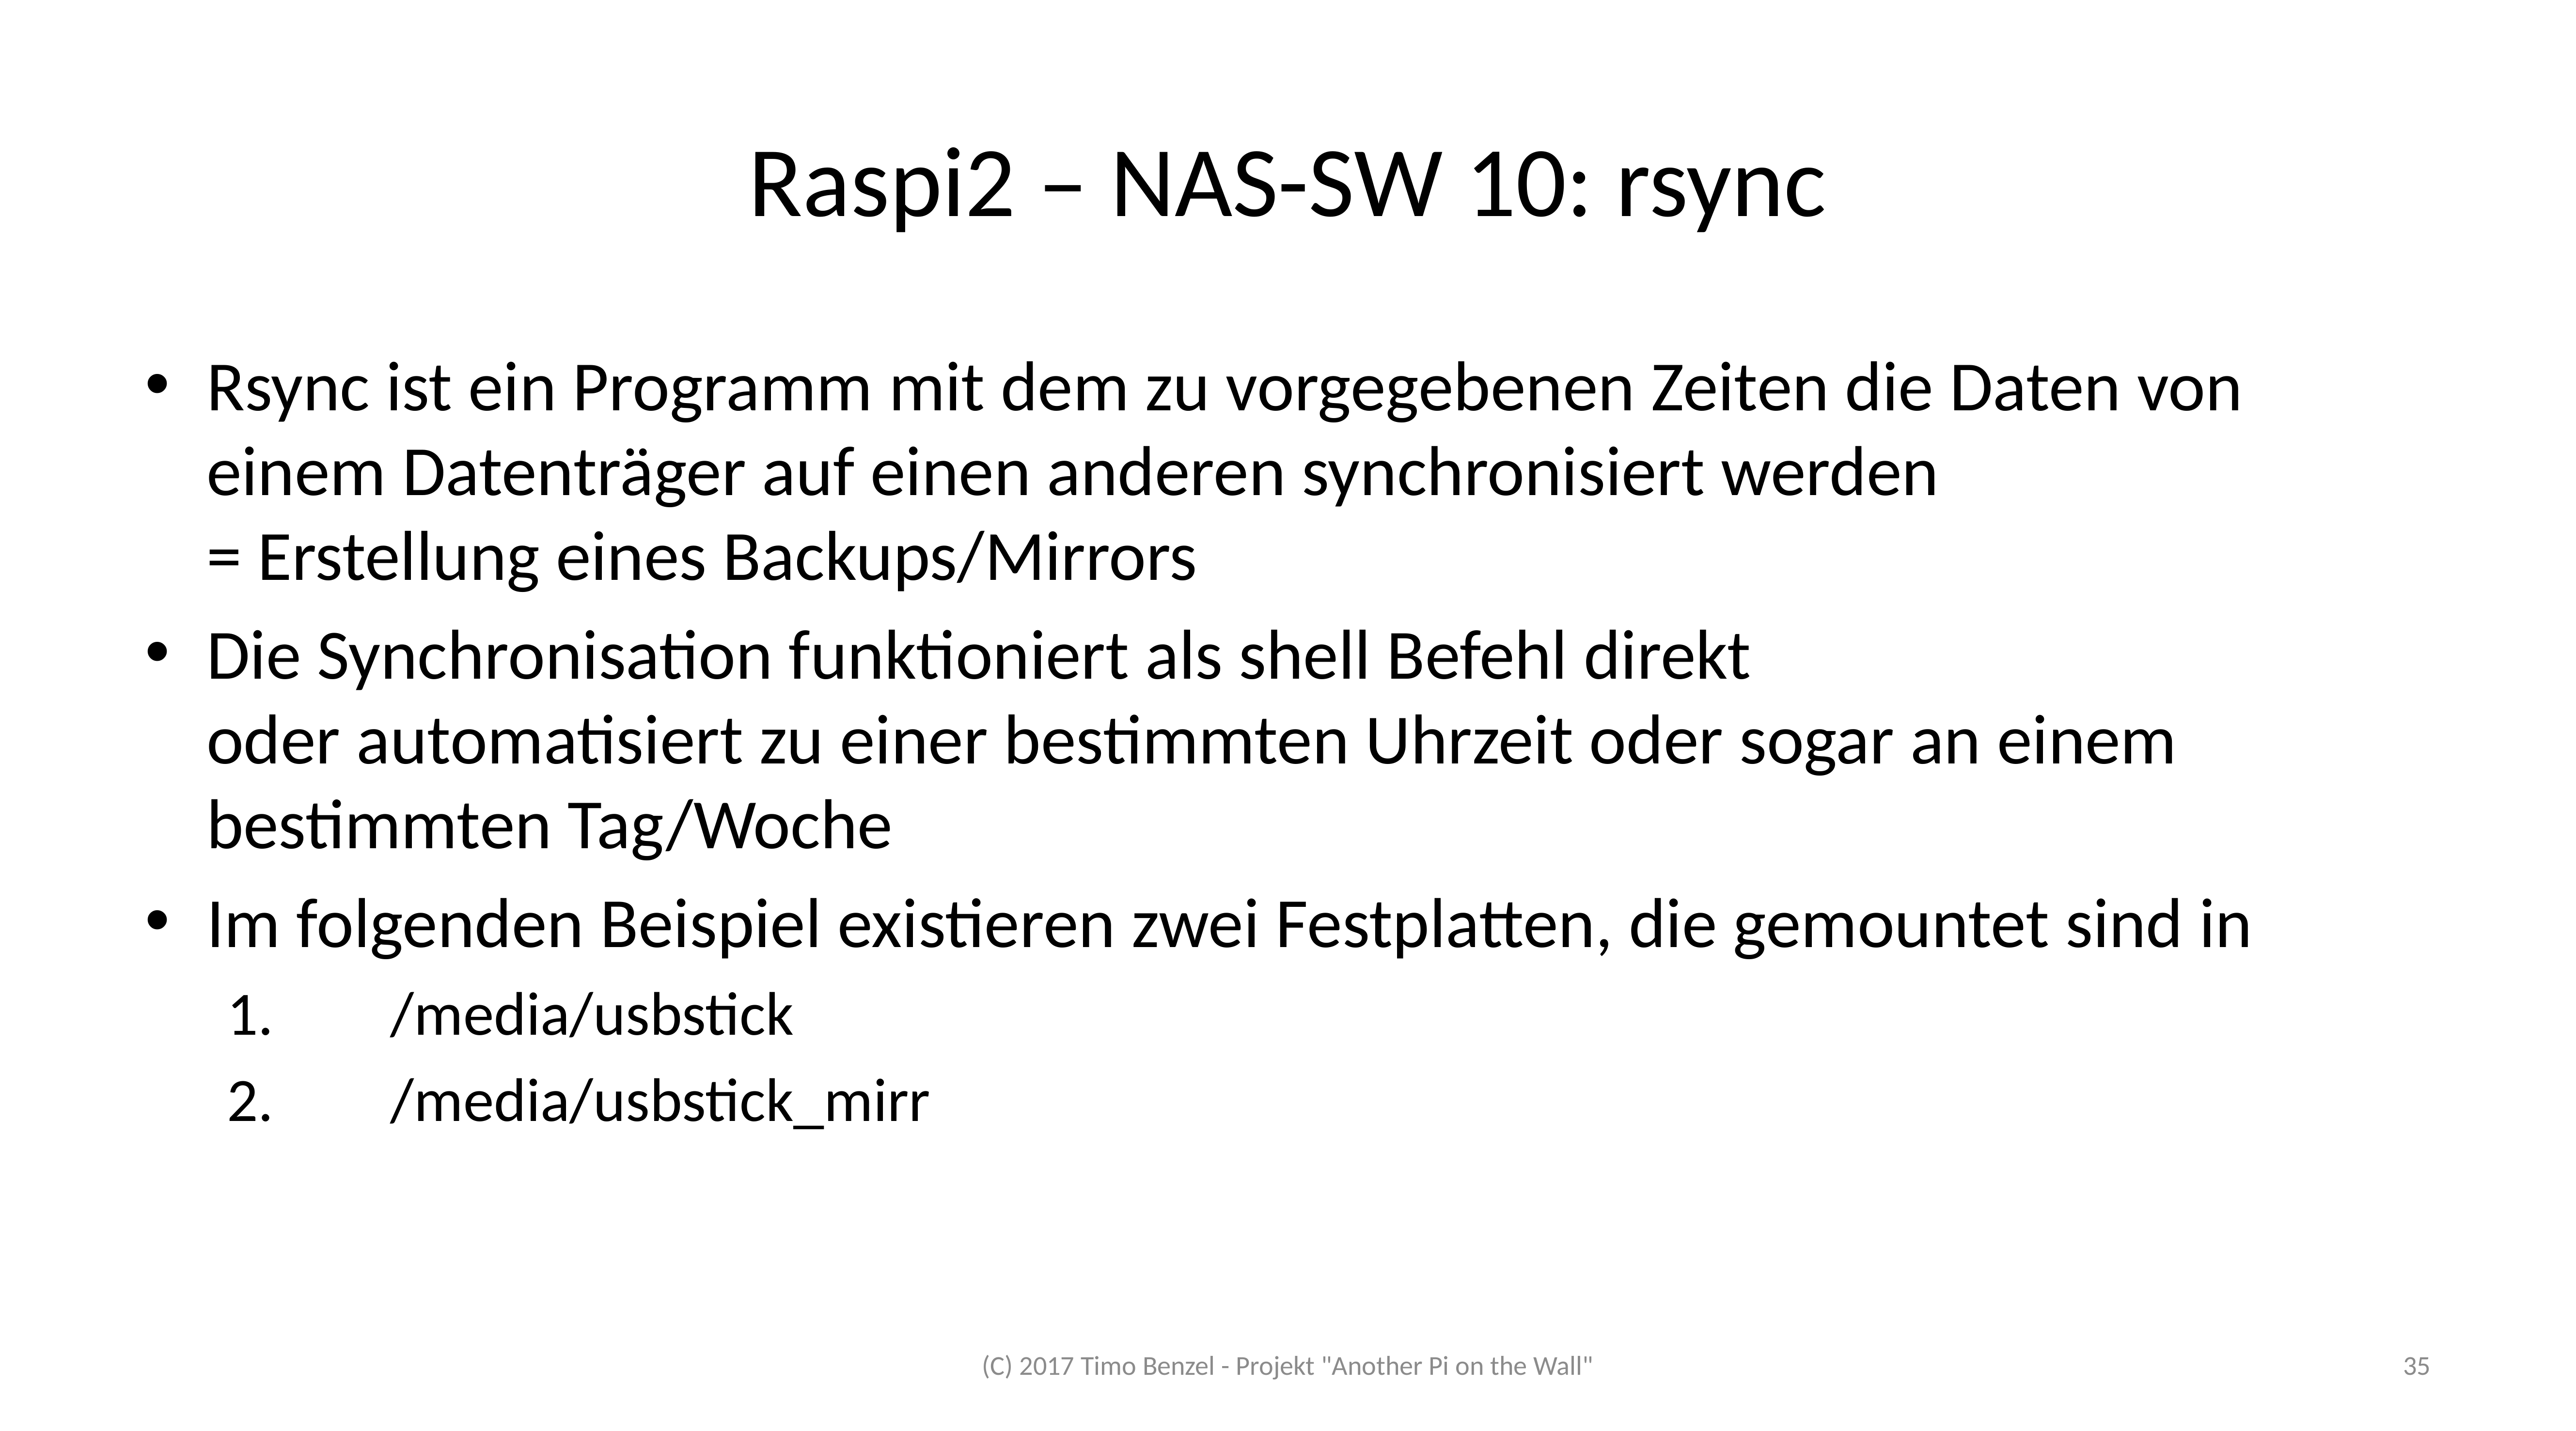

# Raspi2 – NAS-SW 10: rsync
Rsync ist ein Programm mit dem zu vorgegebenen Zeiten die Daten von einem Datenträger auf einen anderen synchronisiert werden
= Erstellung eines Backups/Mirrors
Die Synchronisation funktioniert als shell Befehl direkt
oder automatisiert zu einer bestimmten Uhrzeit oder sogar an einem bestimmten Tag/Woche
Im folgenden Beispiel existieren zwei Festplatten, die gemountet sind in
	/media/usbstick
	/media/usbstick_mirr

(C) 2017 Timo Benzel - Projekt "Another Pi on the Wall"
35